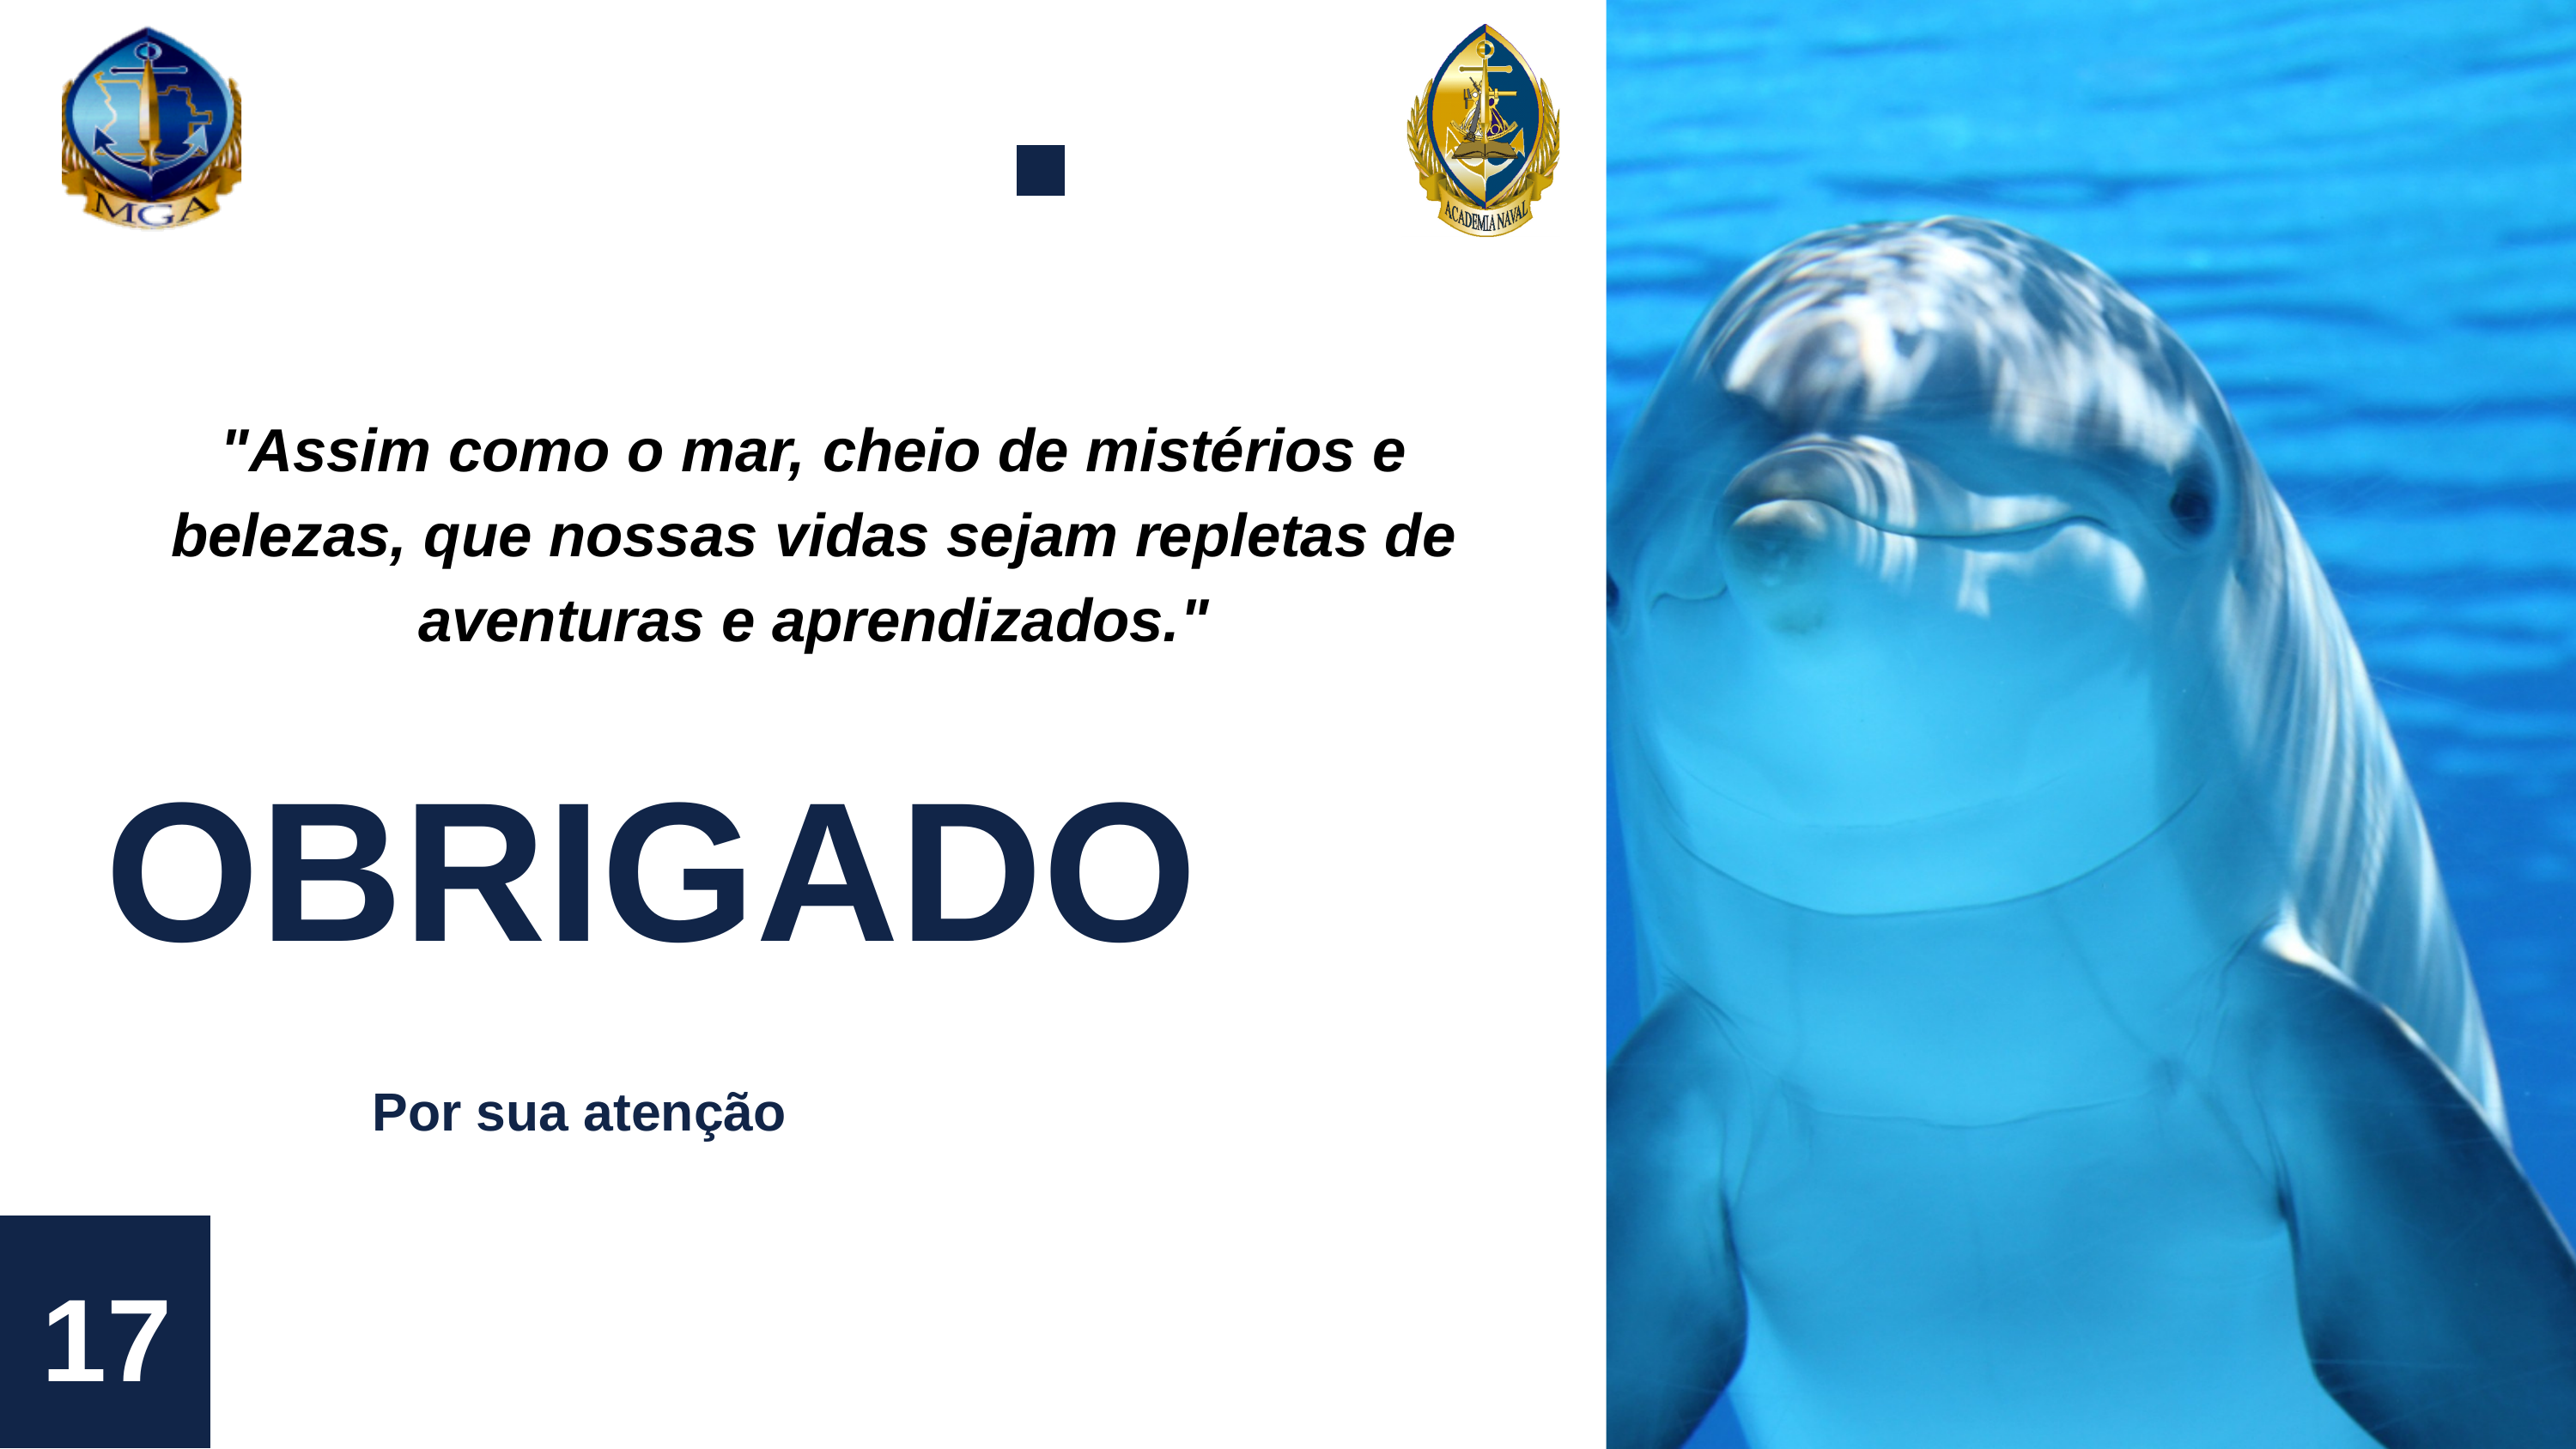

"Assim como o mar, cheio de mistérios e belezas, que nossas vidas sejam repletas de aventuras e aprendizados."
OBRIGADO
Por sua atenção

17